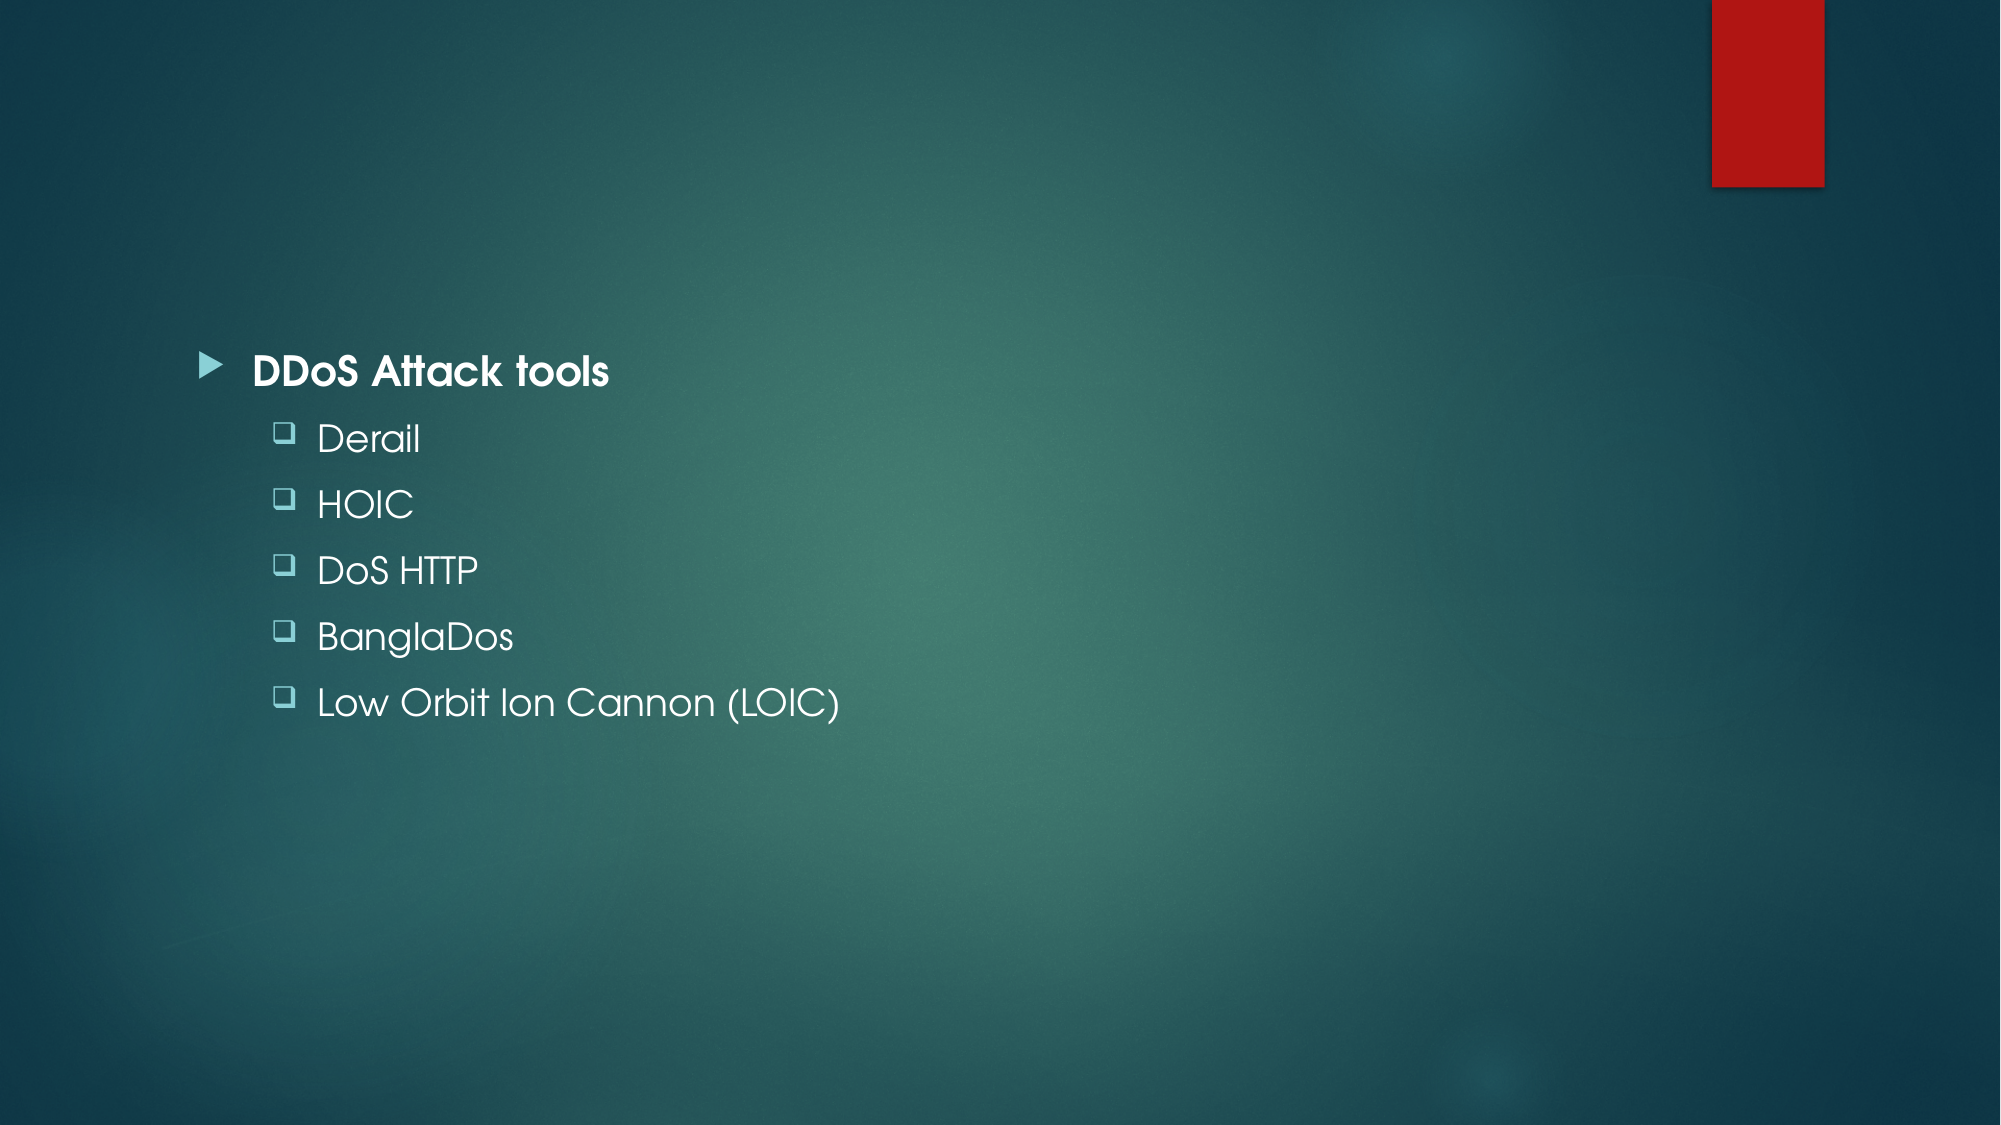

DDoS Attack tools
Derail
HOIC
DoS HTTP
BanglaDos
Low Orbit Ion Cannon (LOIC)